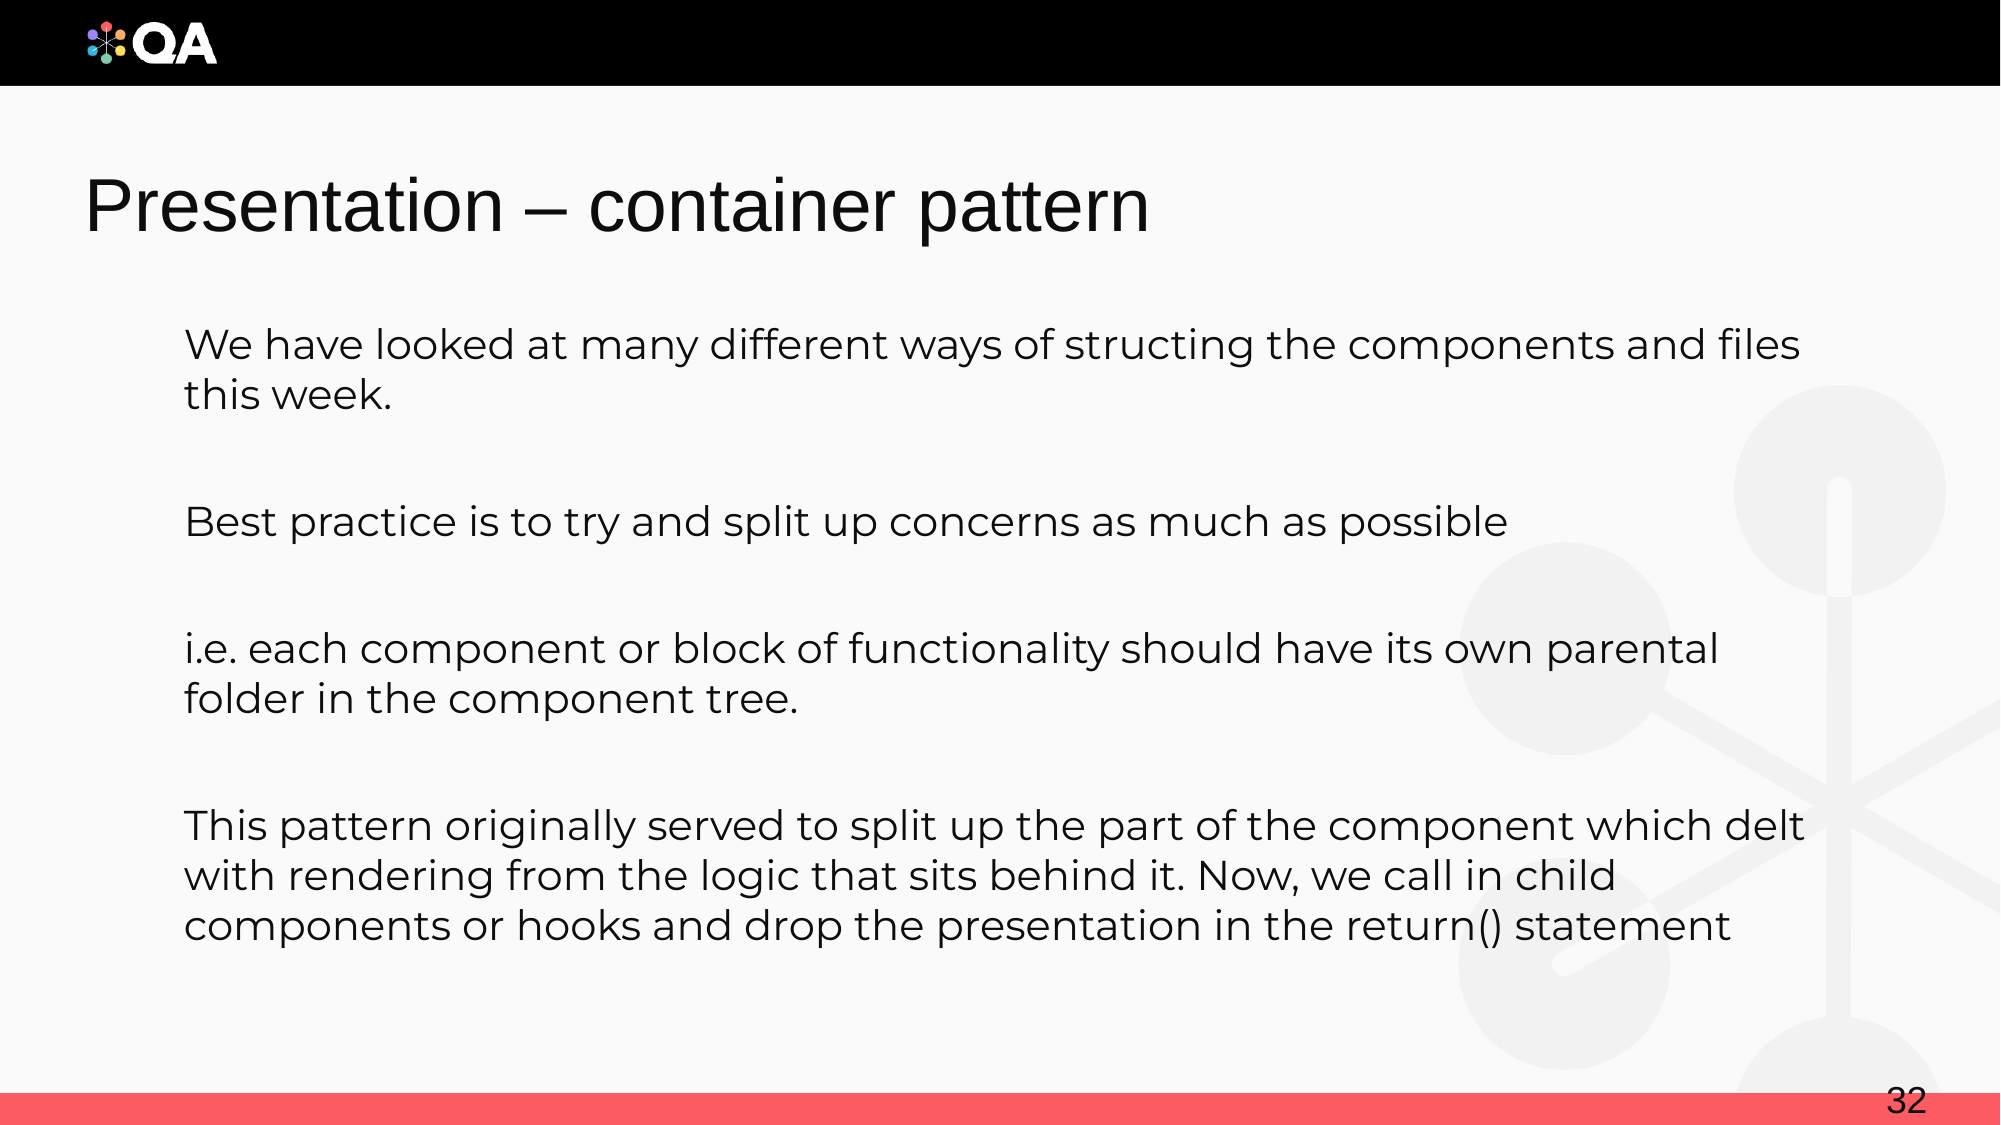

# Presentation – container pattern
We have looked at many different ways of structing the components and files this week.

Best practice is to try and split up concerns as much as possible

i.e. each component or block of functionality should have its own parental folder in the component tree.

This pattern originally served to split up the part of the component which delt with rendering from the logic that sits behind it. Now, we call in child components or hooks and drop the presentation in the return() statement

32